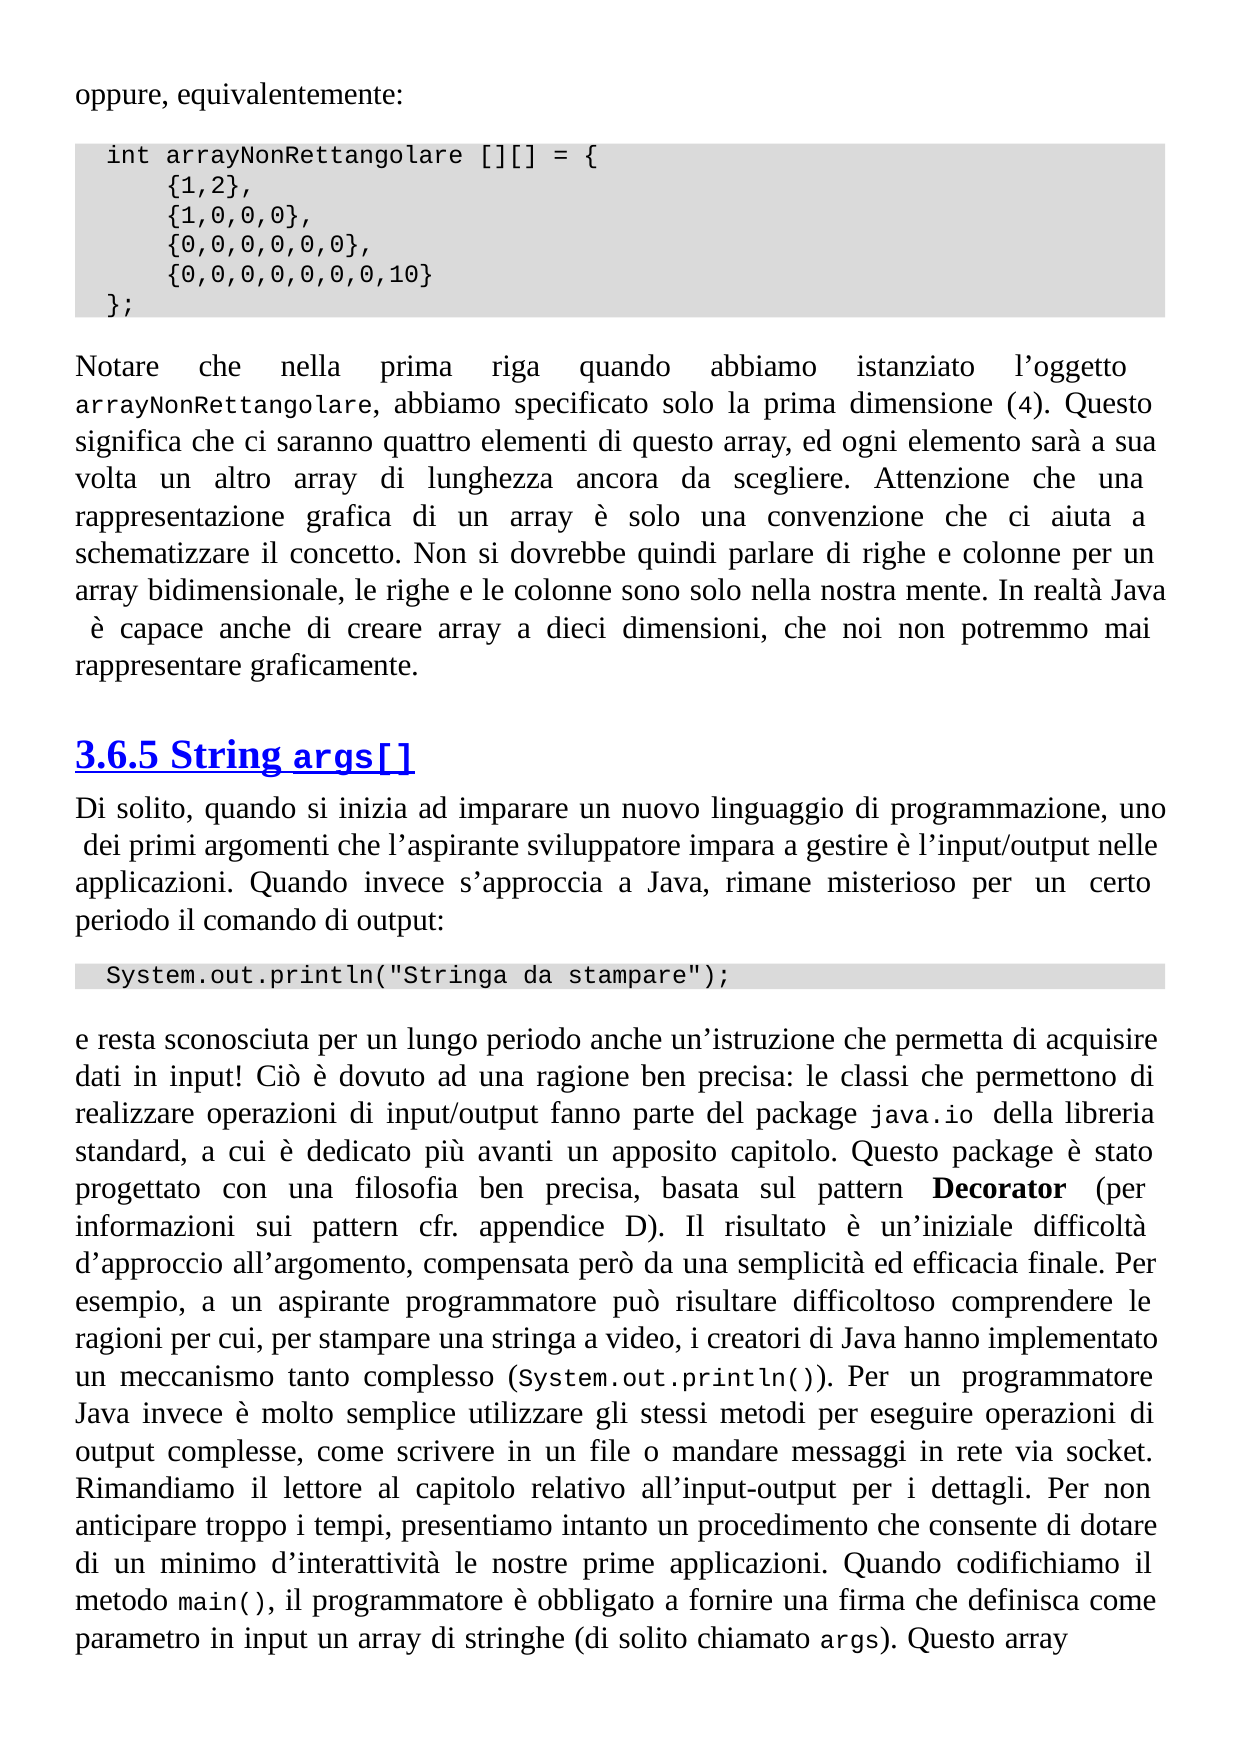

oppure, equivalentemente:
int arrayNonRettangolare [][] = {
{1,2},
{1,0,0,0},
{0,0,0,0,0,0},
{0,0,0,0,0,0,0,10}
};
Notare che nella prima riga quando abbiamo istanziato l’oggetto  arrayNonRettangolare, abbiamo specificato solo la prima dimensione (4). Questo  significa che ci saranno quattro elementi di questo array, ed ogni elemento sarà a sua  volta un altro array di lunghezza ancora da scegliere. Attenzione che una  rappresentazione grafica di un array è solo una convenzione che ci aiuta a  schematizzare il concetto. Non si dovrebbe quindi parlare di righe e colonne per un  array bidimensionale, le righe e le colonne sono solo nella nostra mente. In realtà Java  è capace anche di creare array a dieci dimensioni, che noi non potremmo mai  rappresentare graficamente.

3.6.5 String args[]
Di solito, quando si inizia ad imparare un nuovo linguaggio di programmazione, uno  dei primi argomenti che l’aspirante sviluppatore impara a gestire è l’input/output nelle  applicazioni. Quando invece s’approccia a Java, rimane misterioso per un certo  periodo il comando di output:
System.out.println("Stringa da stampare");
e resta sconosciuta per un lungo periodo anche un’istruzione che permetta di acquisire  dati in input! Ciò è dovuto ad una ragione ben precisa: le classi che permettono di  realizzare operazioni di input/output fanno parte del package java.io della libreria  standard, a cui è dedicato più avanti un apposito capitolo. Questo package è stato  progettato con una filosofia ben precisa, basata sul pattern Decorator (per  informazioni sui pattern cfr. appendice D). Il risultato è un’iniziale difficoltà  d’approccio all’argomento, compensata però da una semplicità ed efficacia finale. Per  esempio, a un aspirante programmatore può risultare difficoltoso comprendere le  ragioni per cui, per stampare una stringa a video, i creatori di Java hanno implementato  un meccanismo tanto complesso (System.out.println()). Per un programmatore  Java invece è molto semplice utilizzare gli stessi metodi per eseguire operazioni di  output complesse, come scrivere in un file o mandare messaggi in rete via socket.  Rimandiamo il lettore al capitolo relativo all’input-output per i dettagli. Per non  anticipare troppo i tempi, presentiamo intanto un procedimento che consente di dotare  di un minimo d’interattività le nostre prime applicazioni. Quando codifichiamo il  metodo main(), il programmatore è obbligato a fornire una firma che definisca come  parametro in input un array di stringhe (di solito chiamato args). Questo array